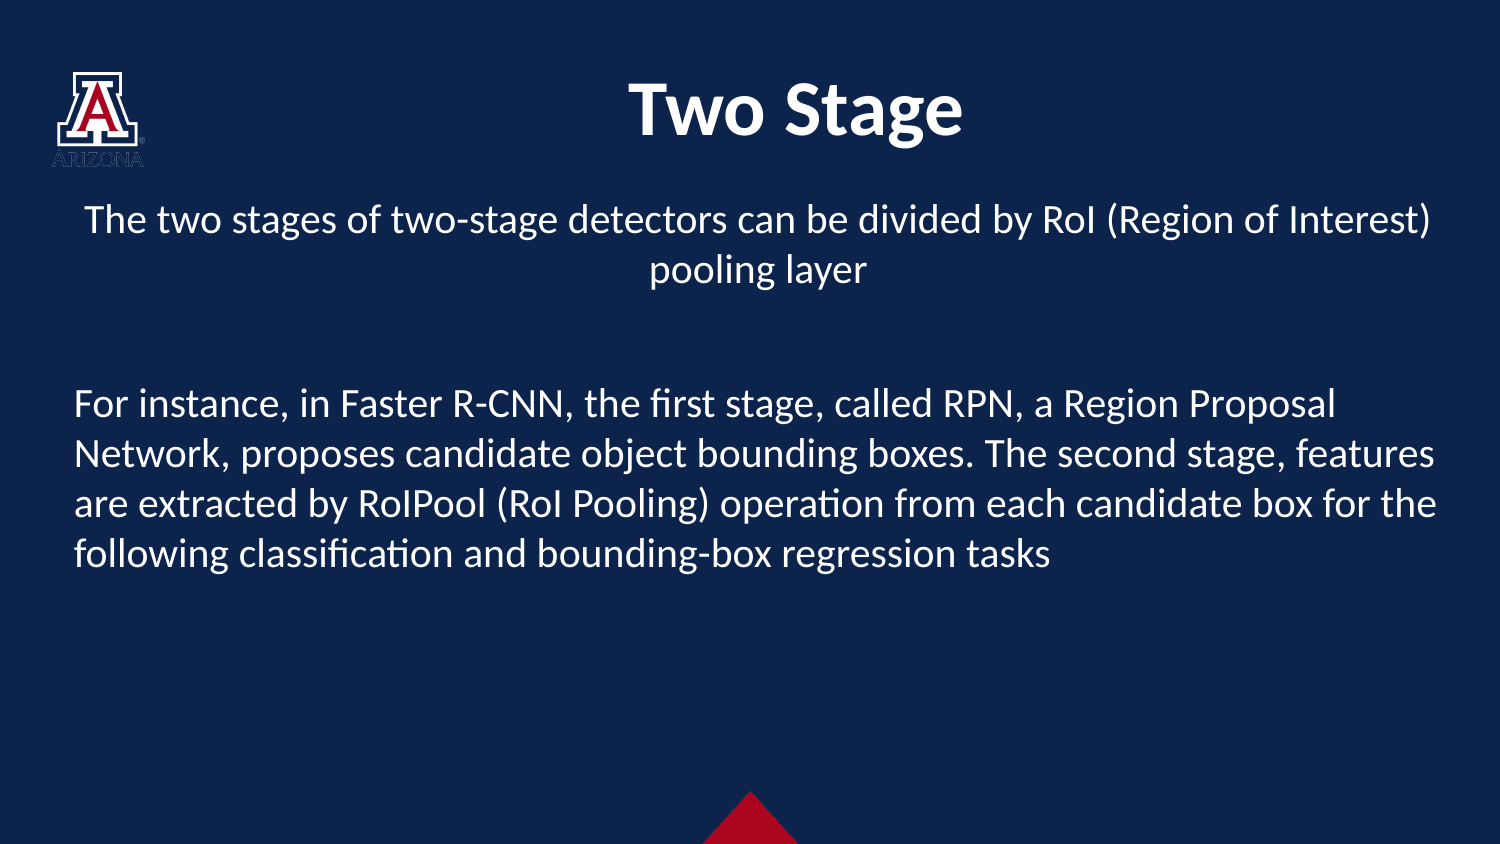

# Two Stage
The two stages of two-stage detectors can be divided by RoI (Region of Interest) pooling layer

For instance, in Faster R-CNN, the first stage, called RPN, a Region Proposal Network, proposes candidate object bounding boxes. The second stage, features are extracted by RoIPool (RoI Pooling) operation from each candidate box for the following classification and bounding-box regression tasks